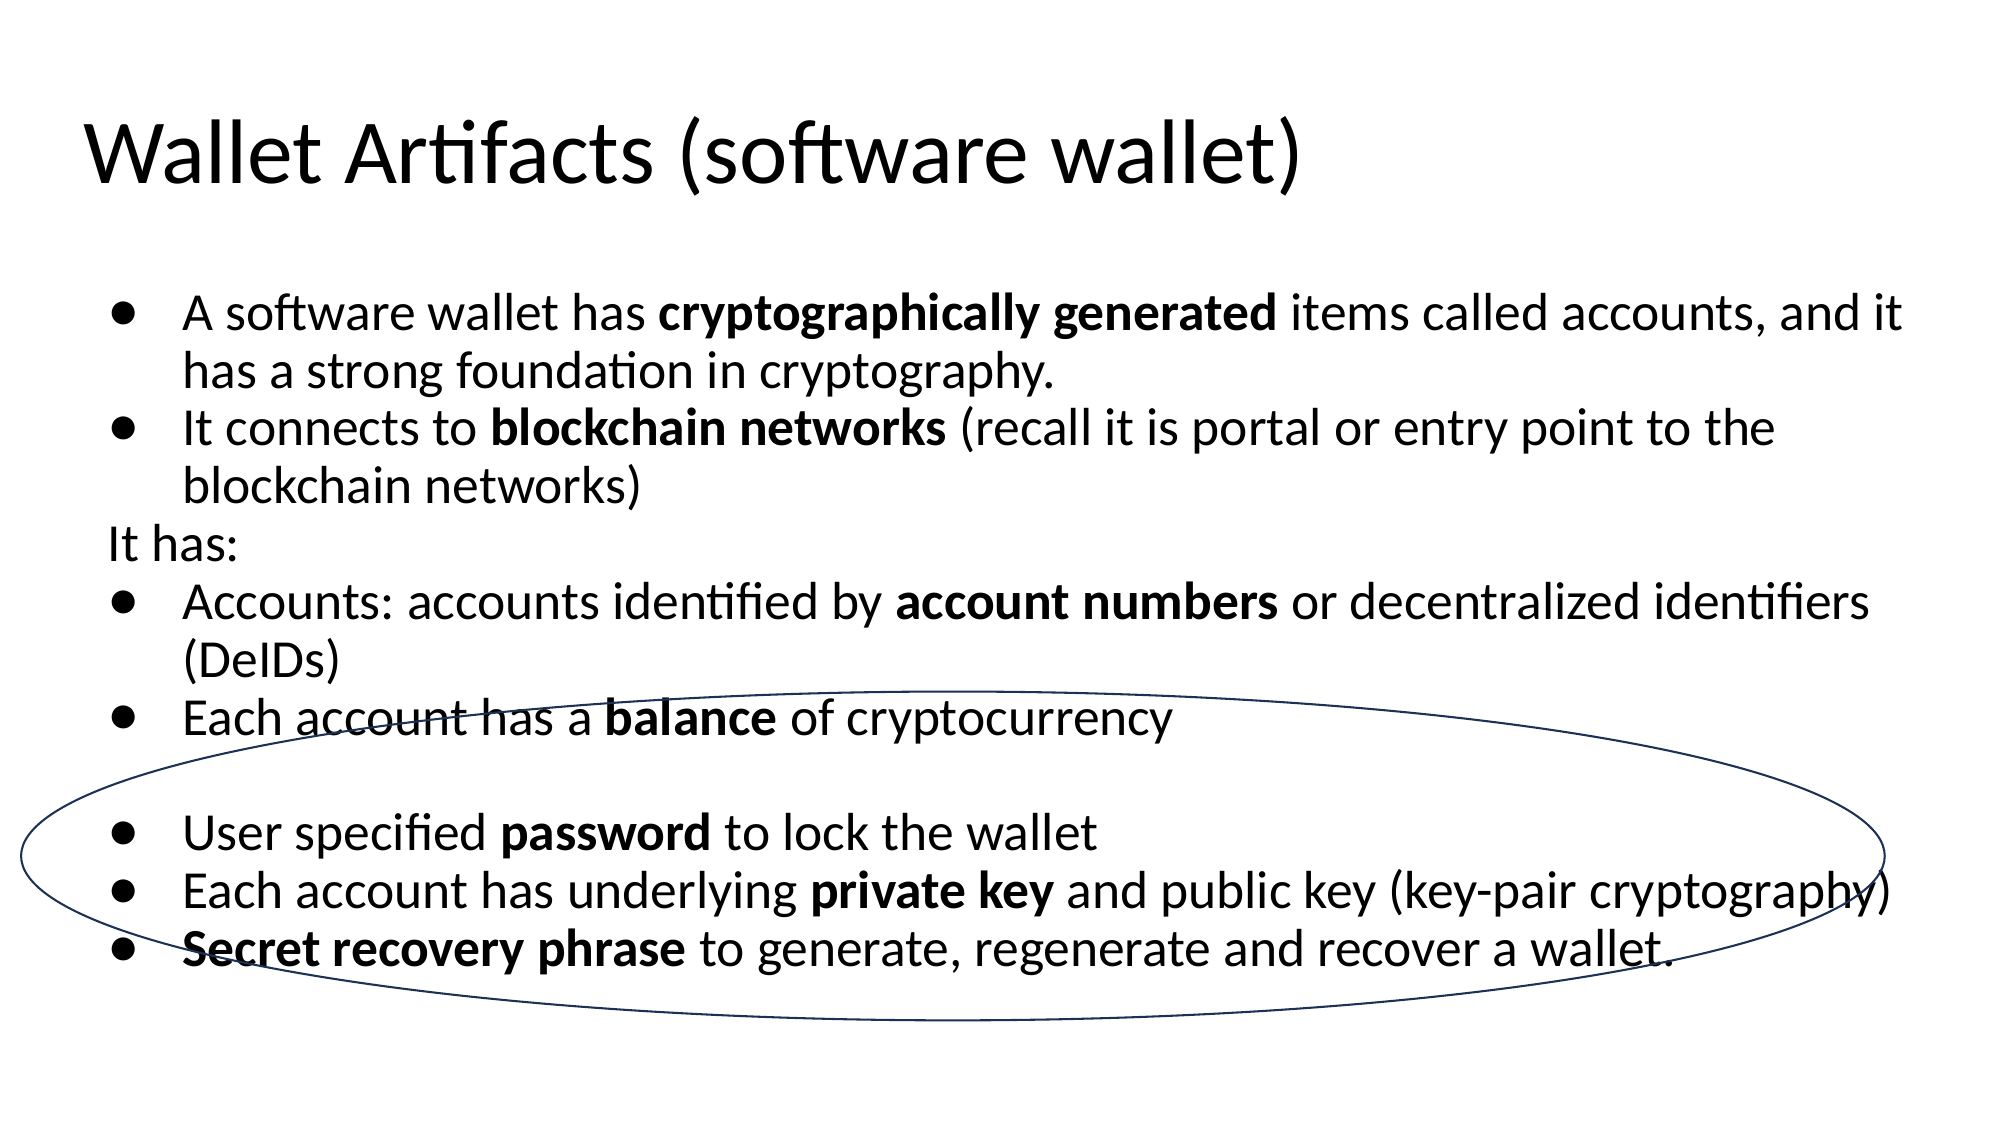

# Wallet Artifacts (software wallet)
A software wallet has cryptographically generated items called accounts, and it has a strong foundation in cryptography.
It connects to blockchain networks (recall it is portal or entry point to the blockchain networks)
It has:
Accounts: accounts identified by account numbers or decentralized identifiers (DeIDs)
Each account has a balance of cryptocurrency

User specified password to lock the wallet
Each account has underlying private key and public key (key-pair cryptography)
Secret recovery phrase to generate, regenerate and recover a wallet.